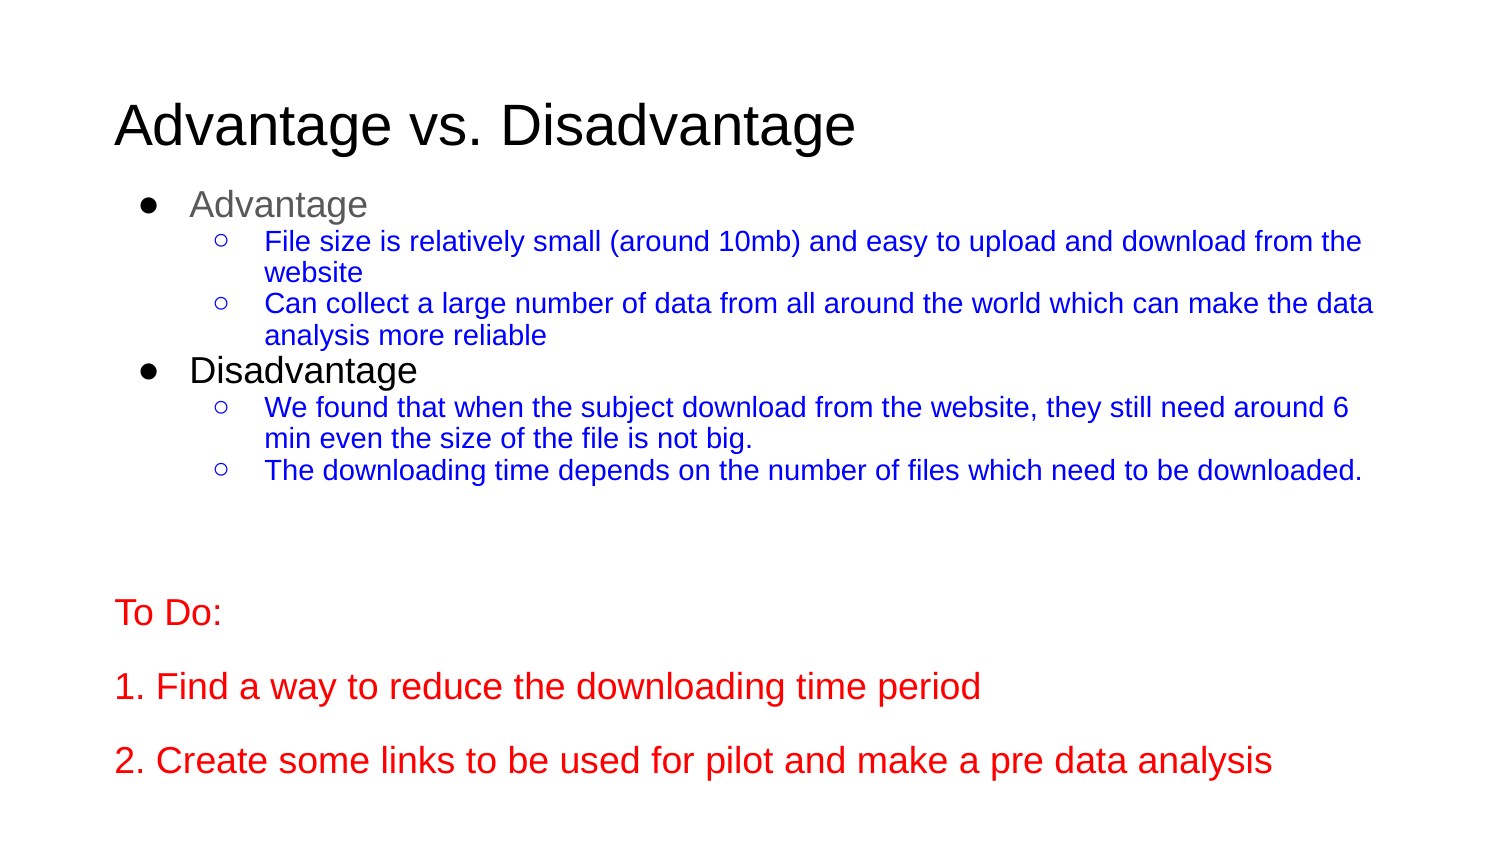

# Advantage vs. Disadvantage
Advantage
File size is relatively small (around 10mb) and easy to upload and download from the website
Can collect a large number of data from all around the world which can make the data analysis more reliable
Disadvantage
We found that when the subject download from the website, they still need around 6 min even the size of the file is not big.
The downloading time depends on the number of files which need to be downloaded.

To Do:
1. Find a way to reduce the downloading time period
2. Create some links to be used for pilot and make a pre data analysis